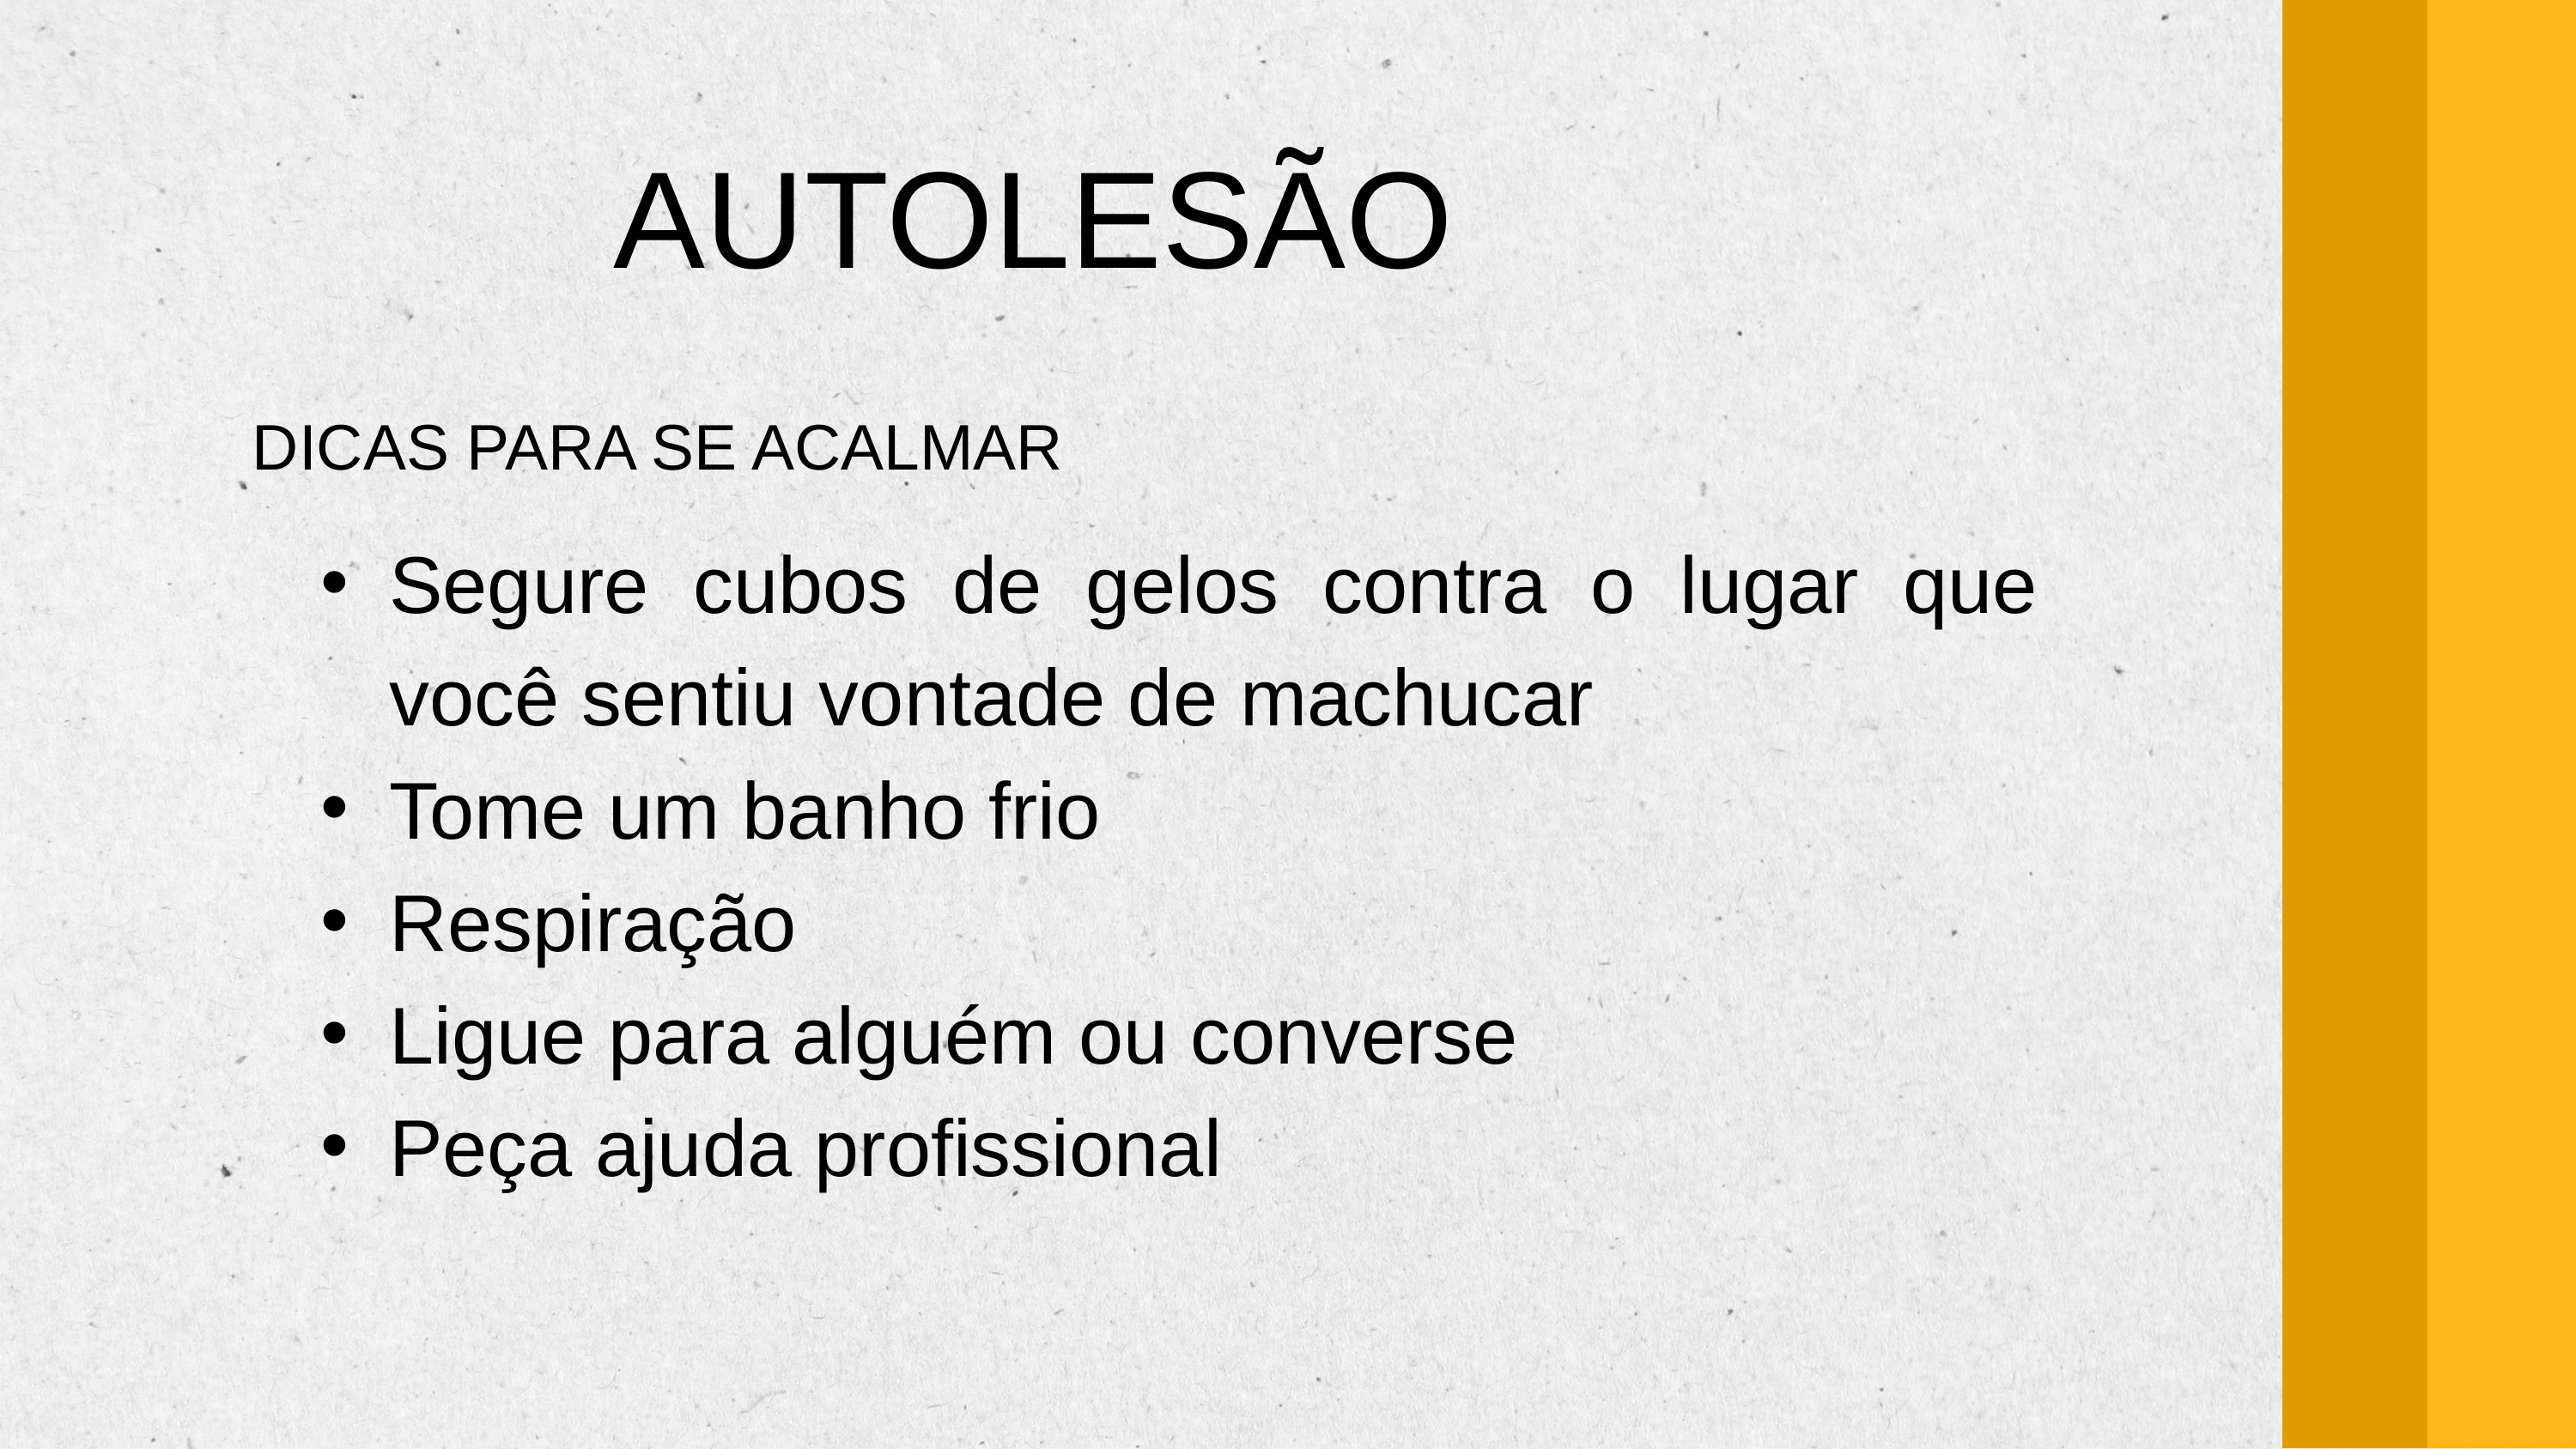

AUTOLESÃO
DICAS PARA SE ACALMAR
Segure cubos de gelos contra o lugar que você sentiu vontade de machucar
Tome um banho frio
Respiração
Ligue para alguém ou converse
Peça ajuda profissional